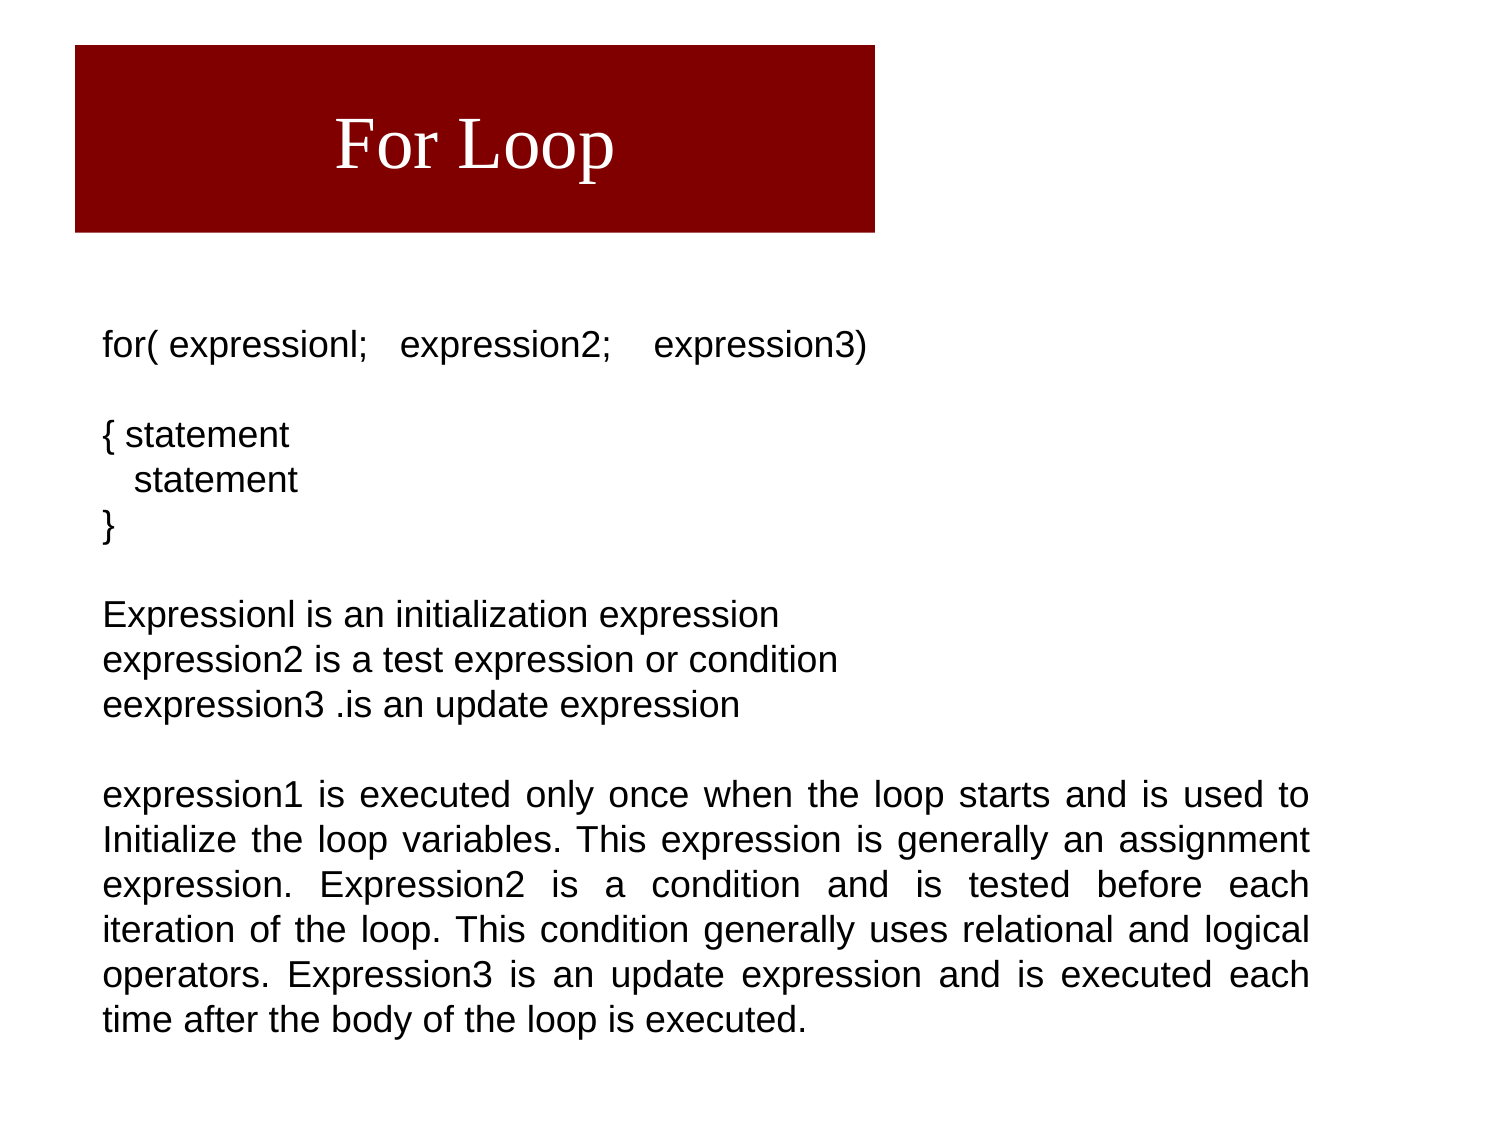

# For Loop
for( expressionl;   expression2;    expression3)

{ statement
   statement
}

Expressionl is an initialization expression
expression2 is a test expression or condition
eexpression3 .is an update expression

expression1 is executed only once when the loop starts and is used to Initialize the loop variables. This expression is generally an assignment expression. Expression2 is a condition and is tested before each iteration of the loop. This condition generally uses relational and logical operators. Expression3 is an update expression and is executed each time after the body of the loop is executed.